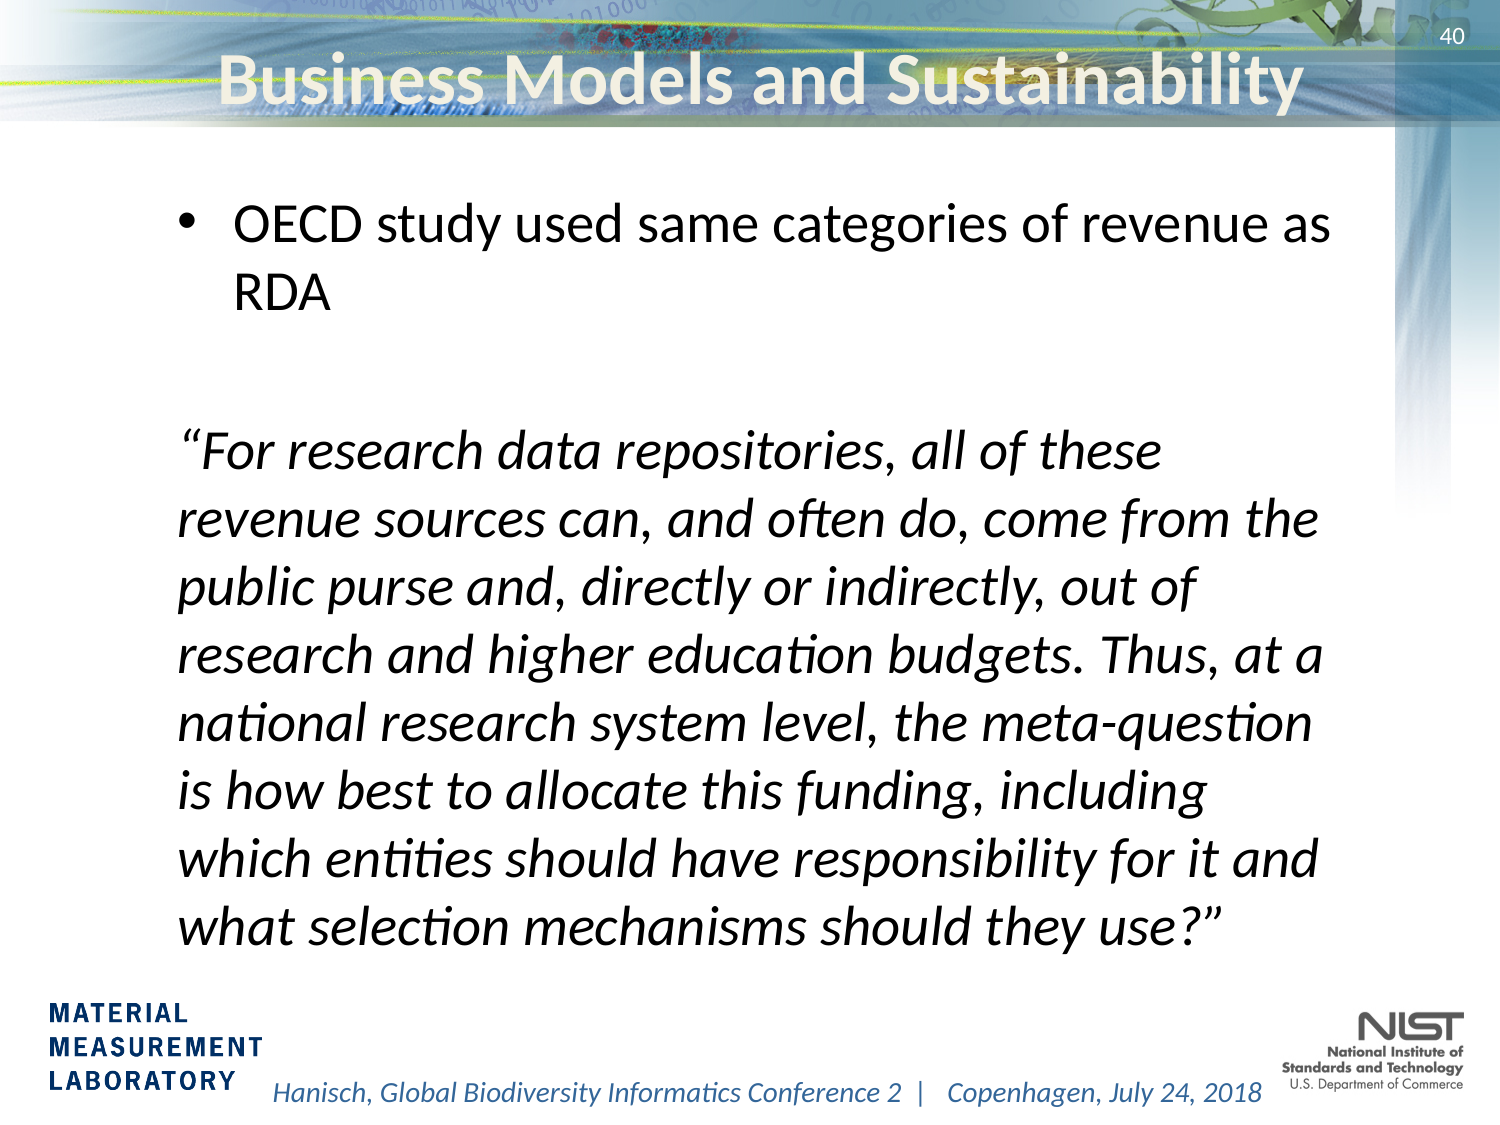

# Business Models and Sustainability
40
OECD study used same categories of revenue as RDA

“For research data repositories, all of these revenue sources can, and often do, come from the public purse and, directly or indirectly, out of research and higher education budgets. Thus, at a national research system level, the meta-question is how best to allocate this funding, including which entities should have responsibility for it and what selection mechanisms should they use?”